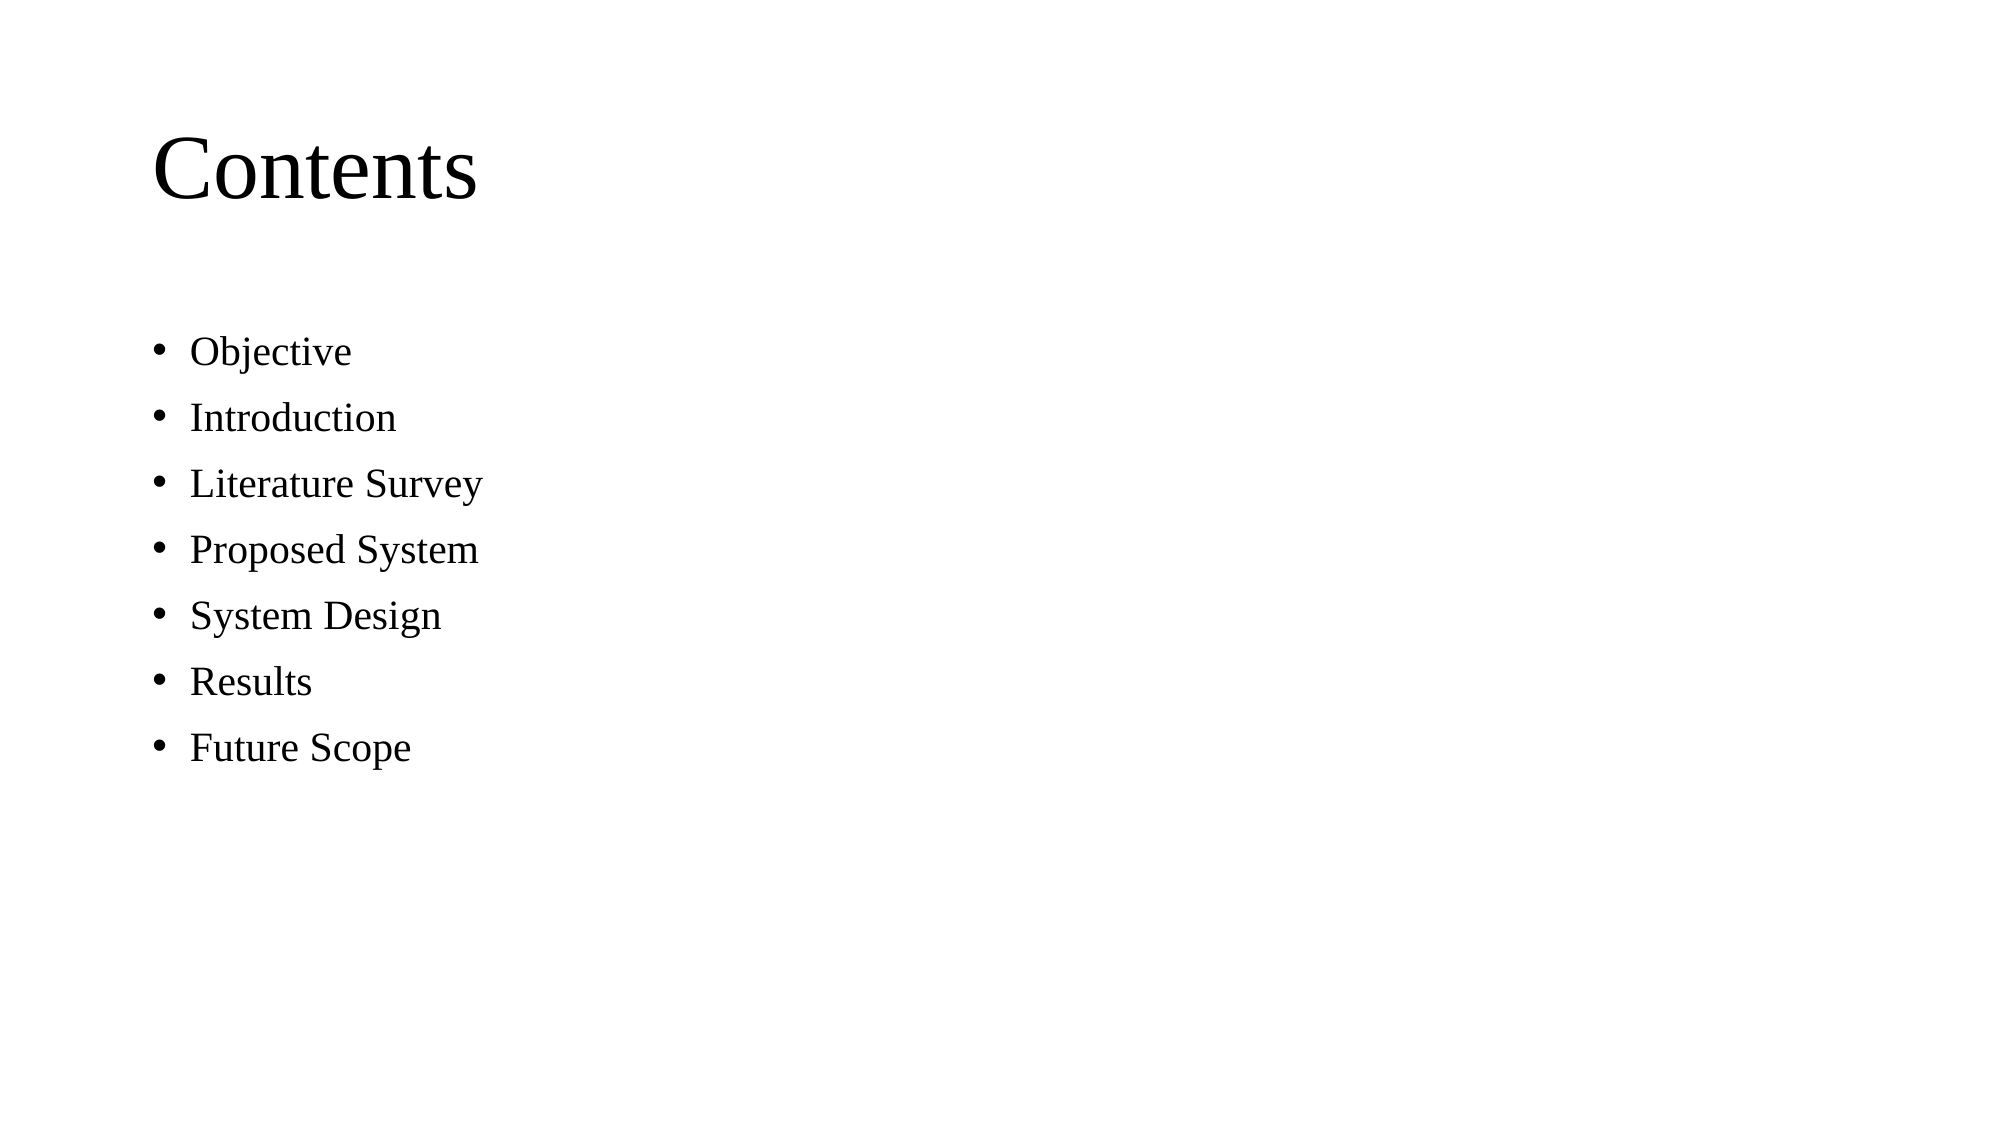

# Contents
Objective
Introduction
Literature Survey
Proposed System
System Design
Results
Future Scope